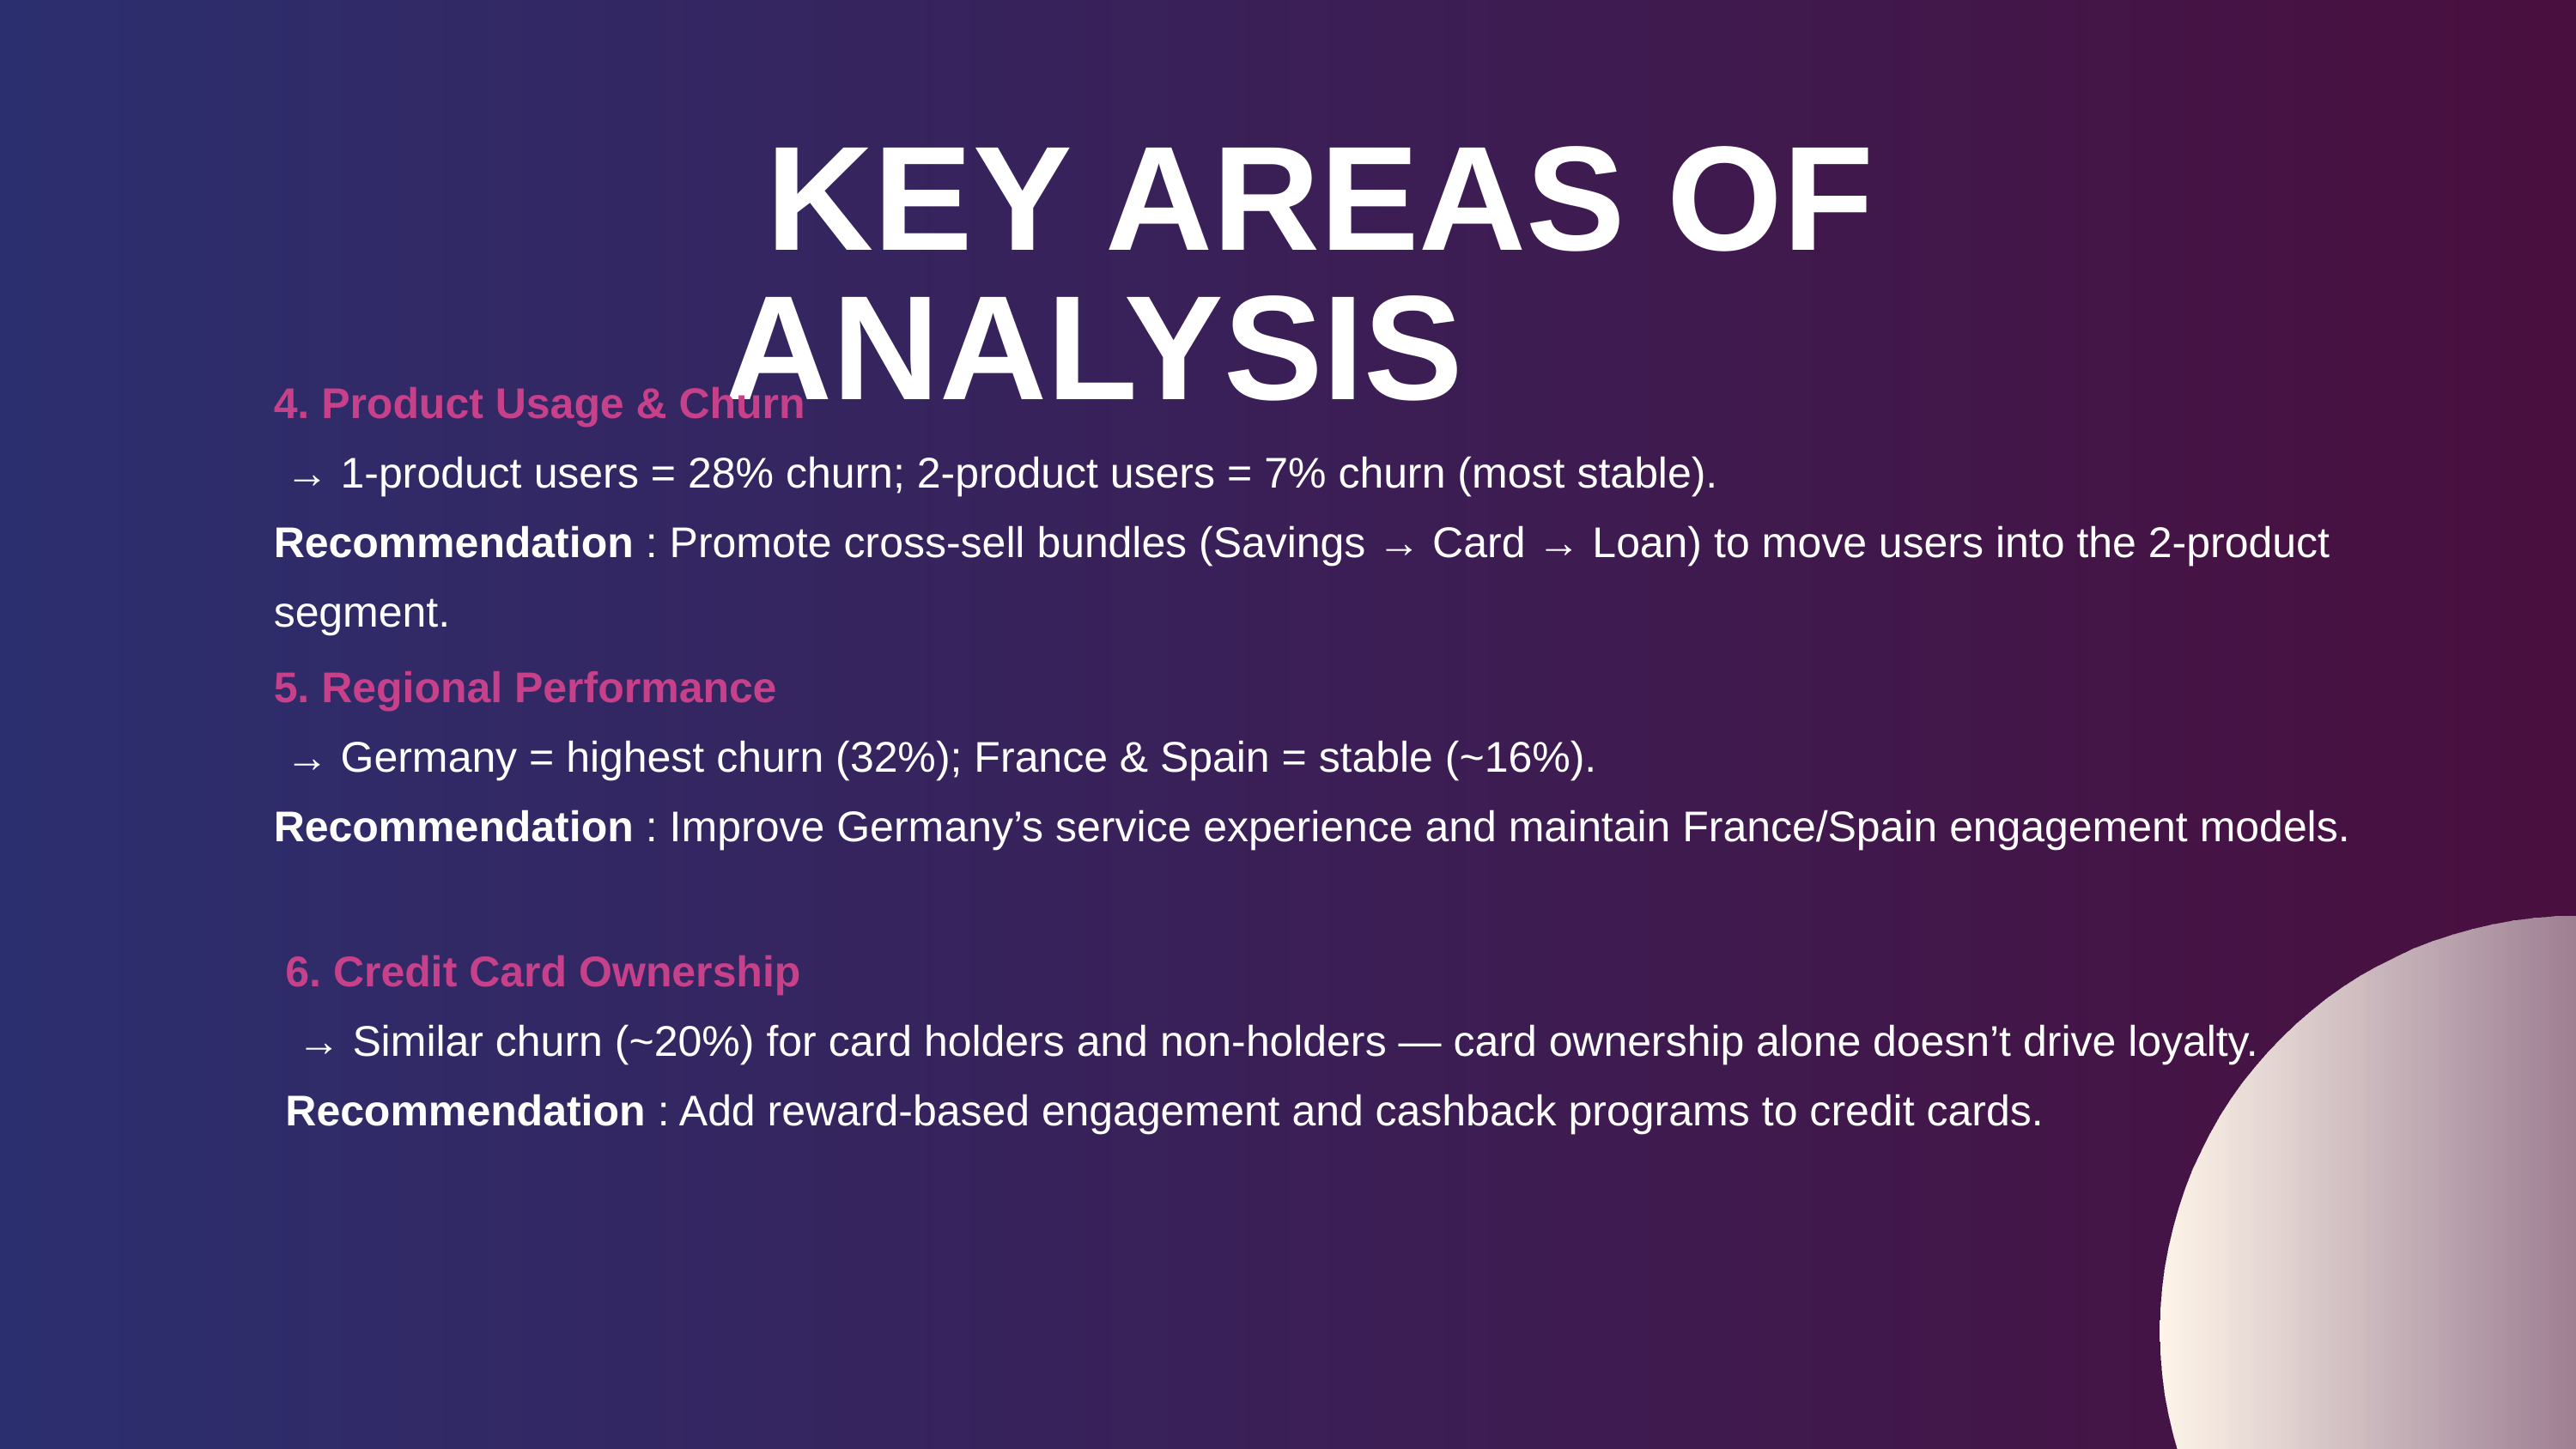

KEY AREAS OF ANALYSIS
4. Product Usage & Churn
 → 1-product users = 28% churn; 2-product users = 7% churn (most stable).
Recommendation : Promote cross-sell bundles (Savings → Card → Loan) to move users into the 2-product segment.
5. Regional Performance
 → Germany = highest churn (32%); France & Spain = stable (~16%).
Recommendation : Improve Germany’s service experience and maintain France/Spain engagement models.
6. Credit Card Ownership
 → Similar churn (~20%) for card holders and non-holders — card ownership alone doesn’t drive loyalty.
Recommendation : Add reward-based engagement and cashback programs to credit cards.